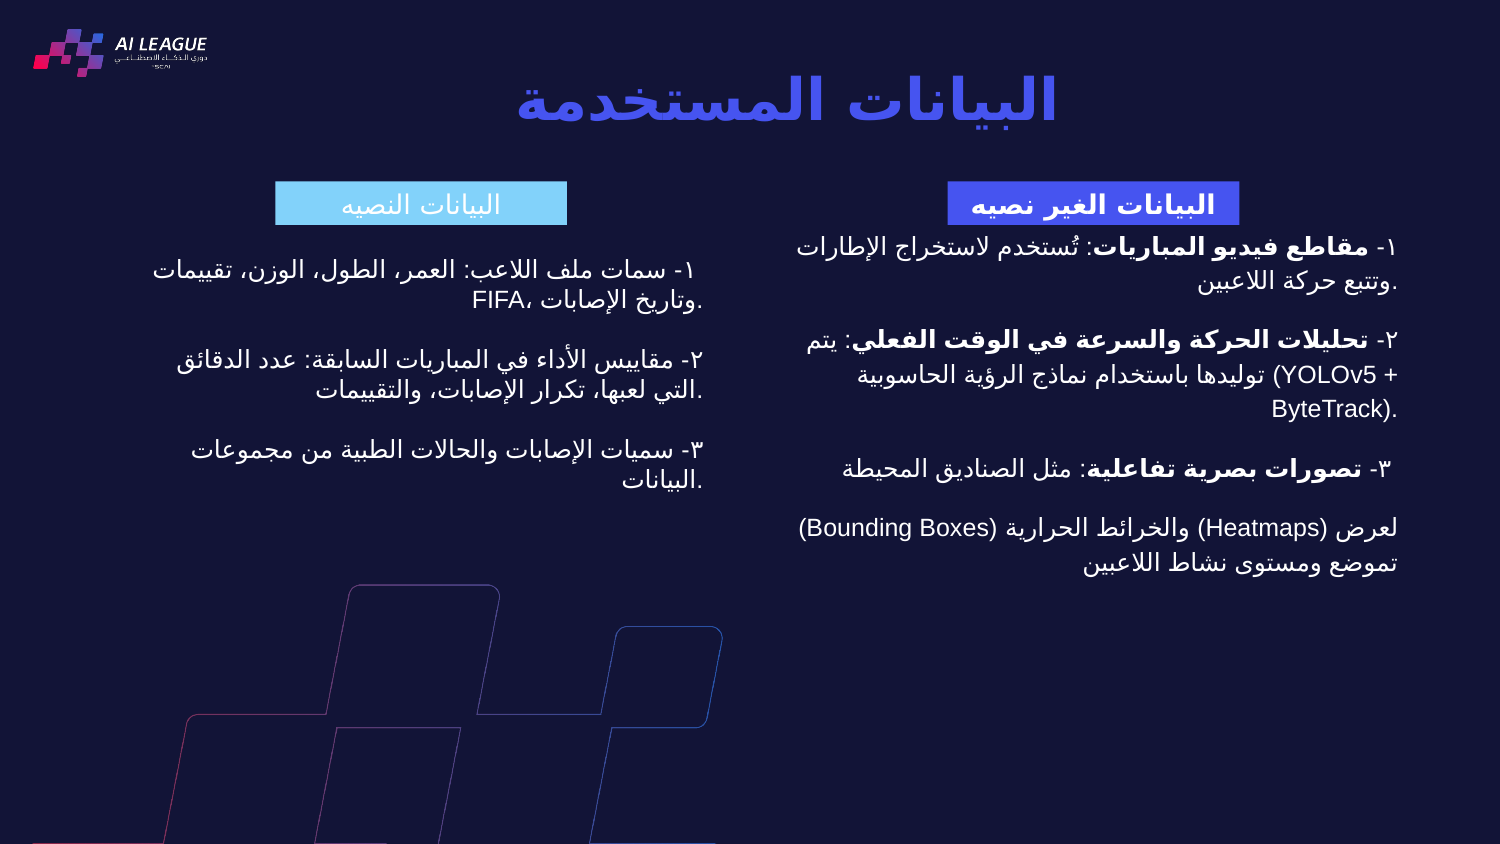

البيانات المستخدمة
البيانات النصيه
البيانات الغير نصيه
١- مقاطع فيديو المباريات: تُستخدم لاستخراج الإطارات وتتبع حركة اللاعبين.
٢- تحليلات الحركة والسرعة في الوقت الفعلي: يتم توليدها باستخدام نماذج الرؤية الحاسوبية (YOLOv5 + ByteTrack).
٣- تصورات بصرية تفاعلية: مثل الصناديق المحيطة
(Bounding Boxes) والخرائط الحرارية (Heatmaps) لعرض تموضع ومستوى نشاط اللاعبين
١- سمات ملف اللاعب: العمر، الطول، الوزن، تقييمات
FIFA، وتاريخ الإصابات.

٢- مقاييس الأداء في المباريات السابقة: عدد الدقائق التي لعبها، تكرار الإصابات، والتقييمات.

٣- سميات الإصابات والحالات الطبية من مجموعات البيانات.